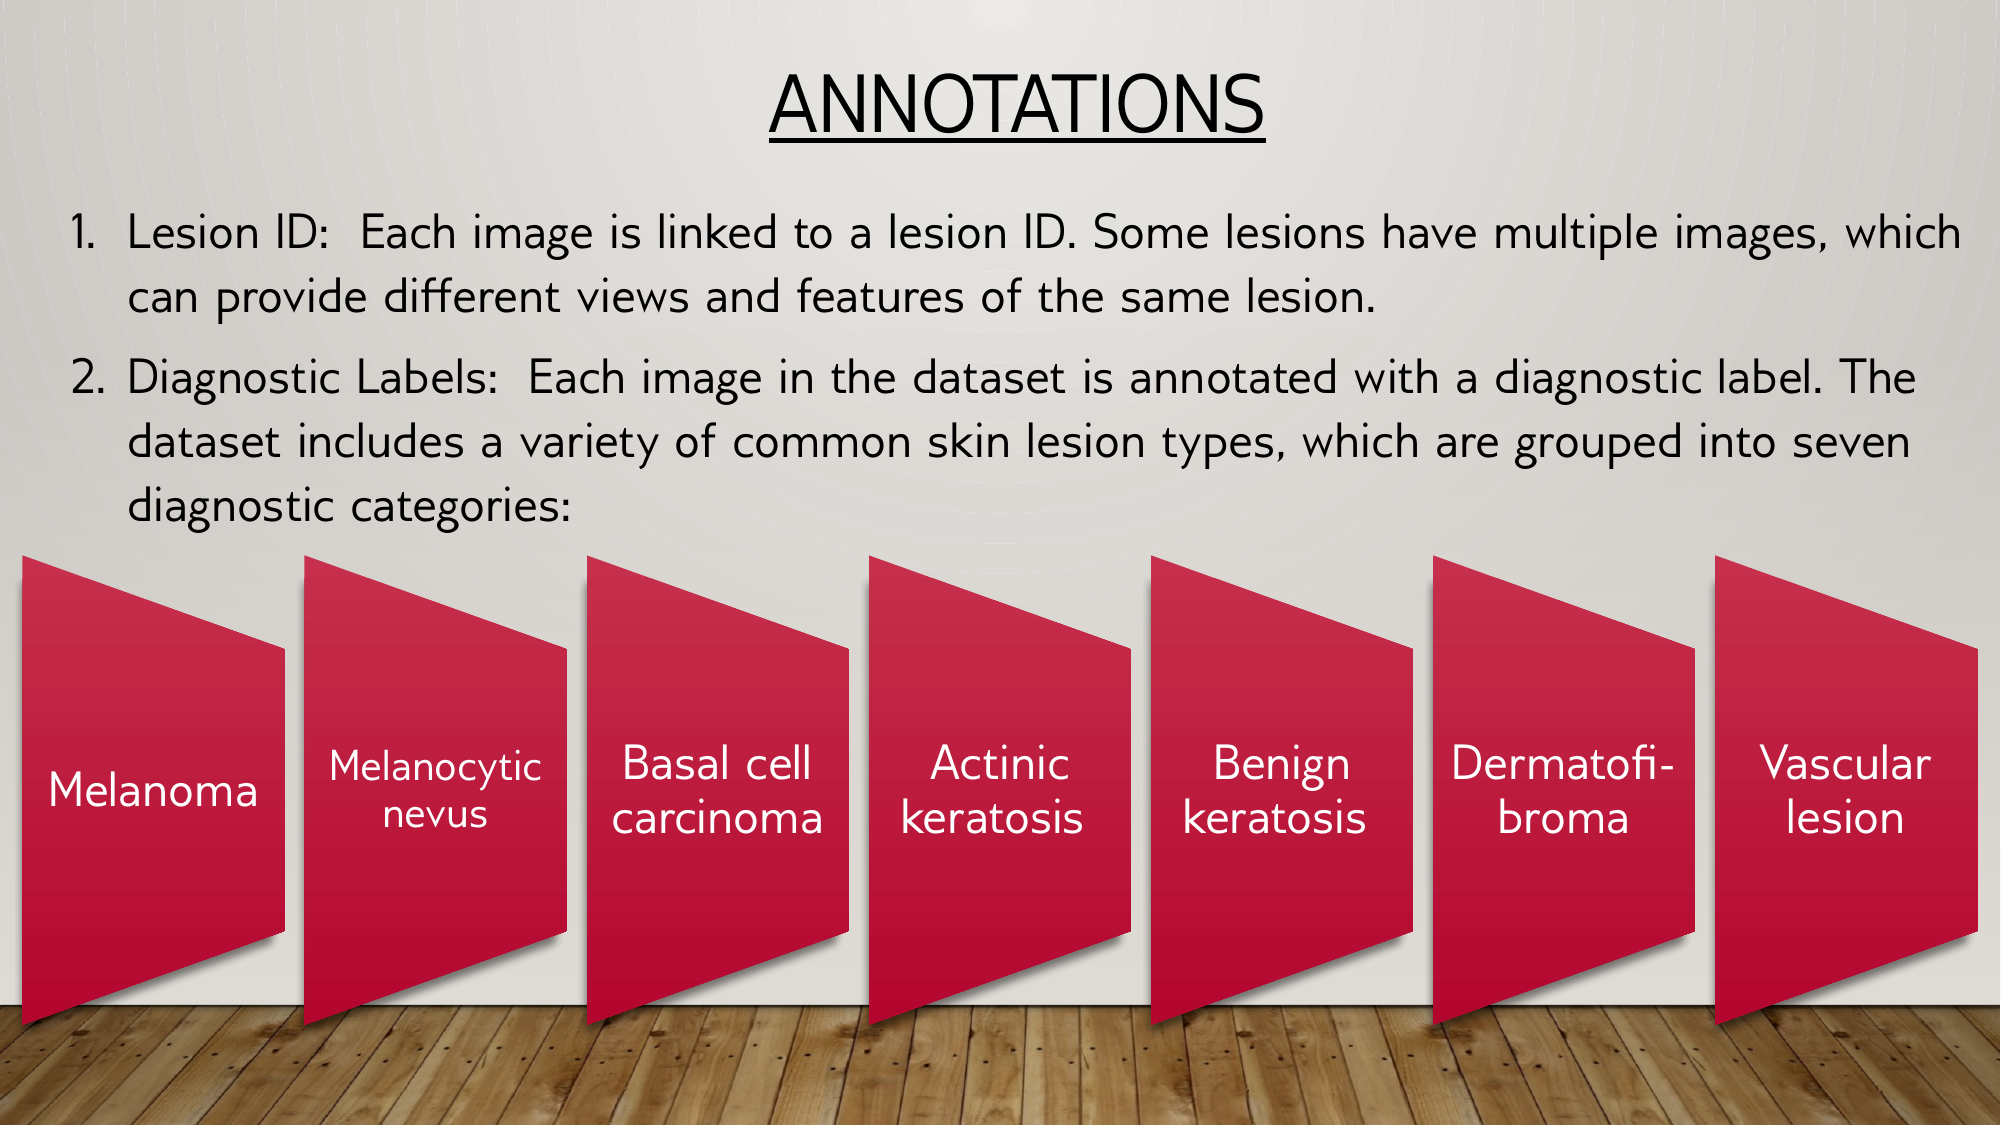

ANNOTATIONS

Lesion ID:  Each image is linked to a lesion ID. Some lesions have multiple images, which can provide different views and features of the same lesion.
Diagnostic Labels:  Each image in the dataset is annotated with a diagnostic label. The dataset includes a variety of common skin lesion types, which are grouped into seven diagnostic categories:

Melanoma
Melanocytic nevus
Basal cell carcinoma
Actinic keratosis
Benign keratosis
Dermatofi-broma
Vascular lesion